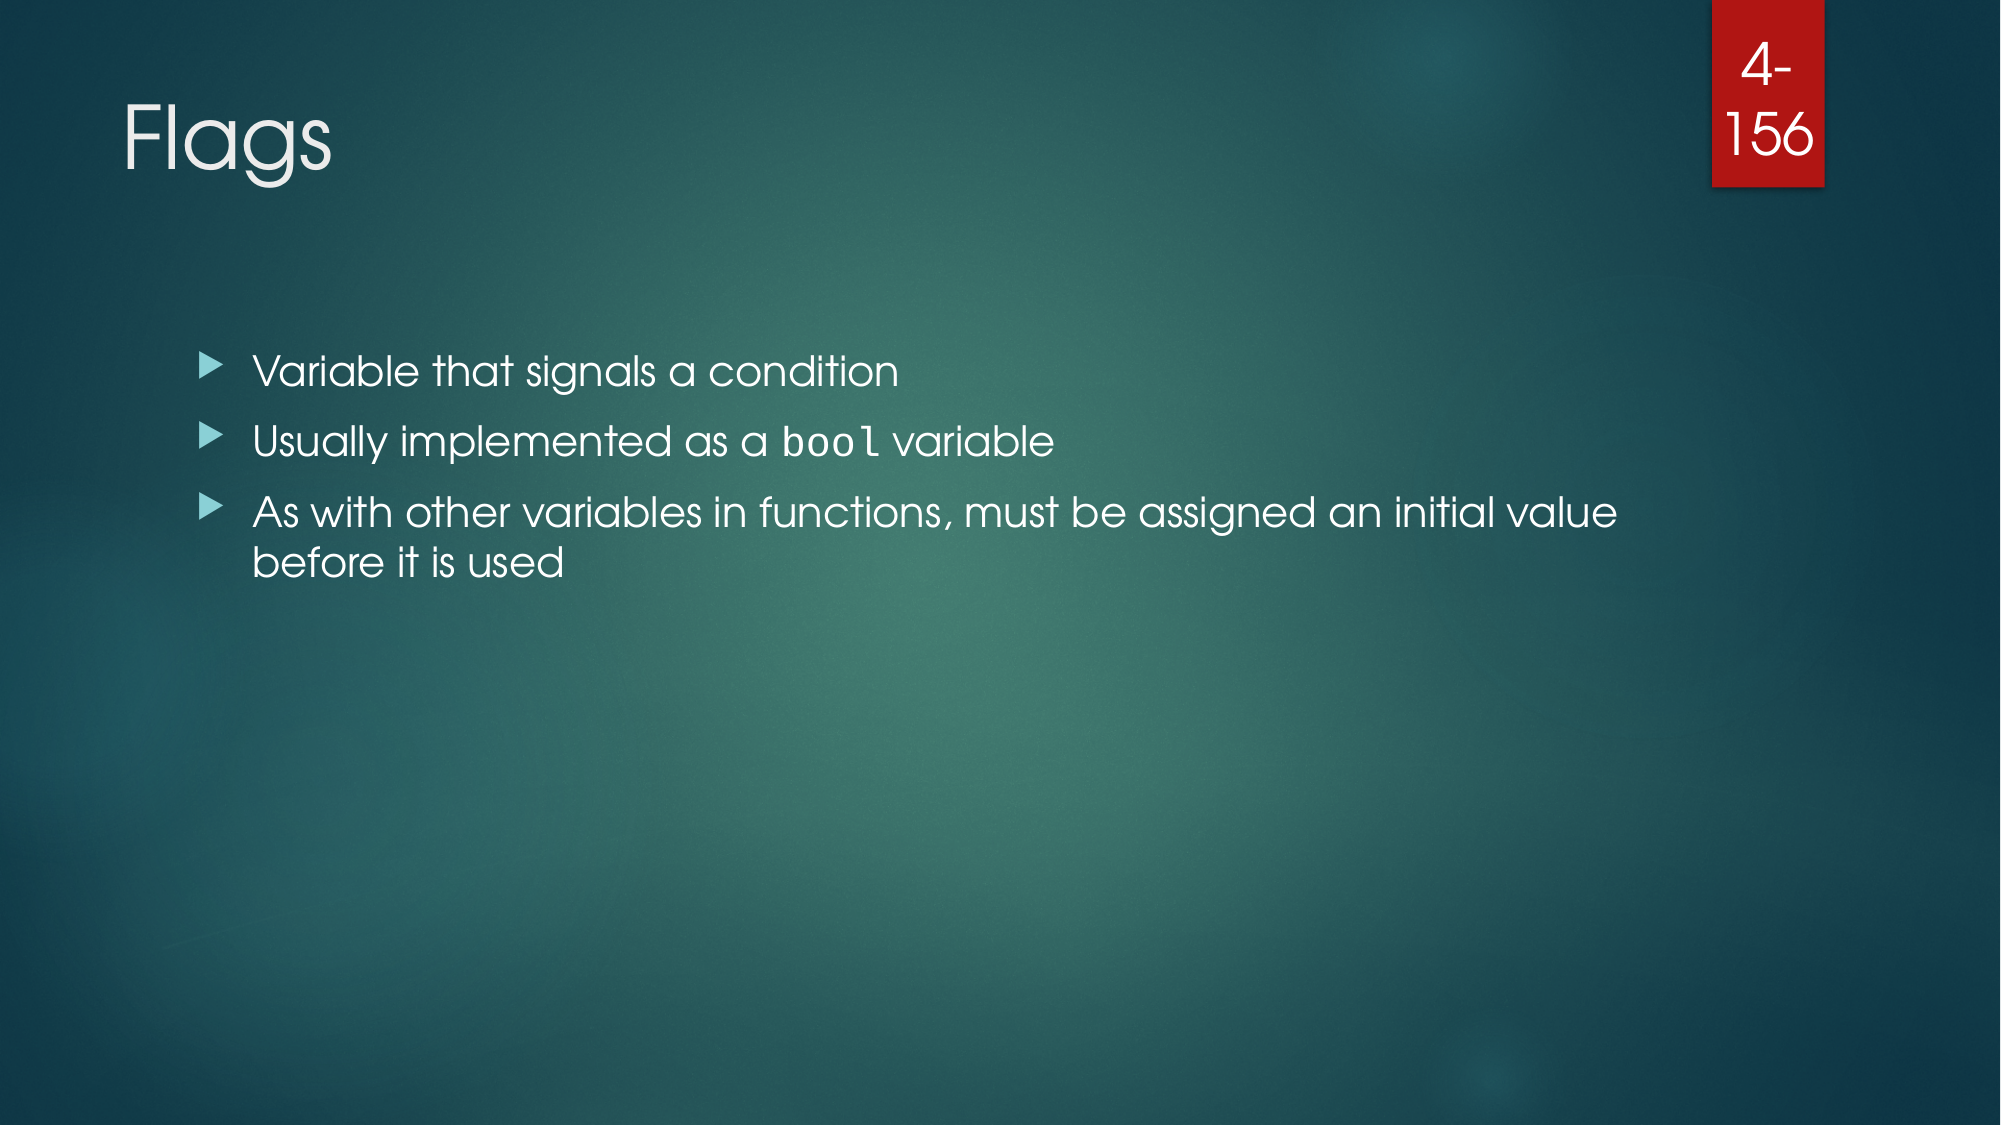

# Flags
4-156
Variable that signals a condition
Usually implemented as a bool variable
As with other variables in functions, must be assigned an initial value before it is used